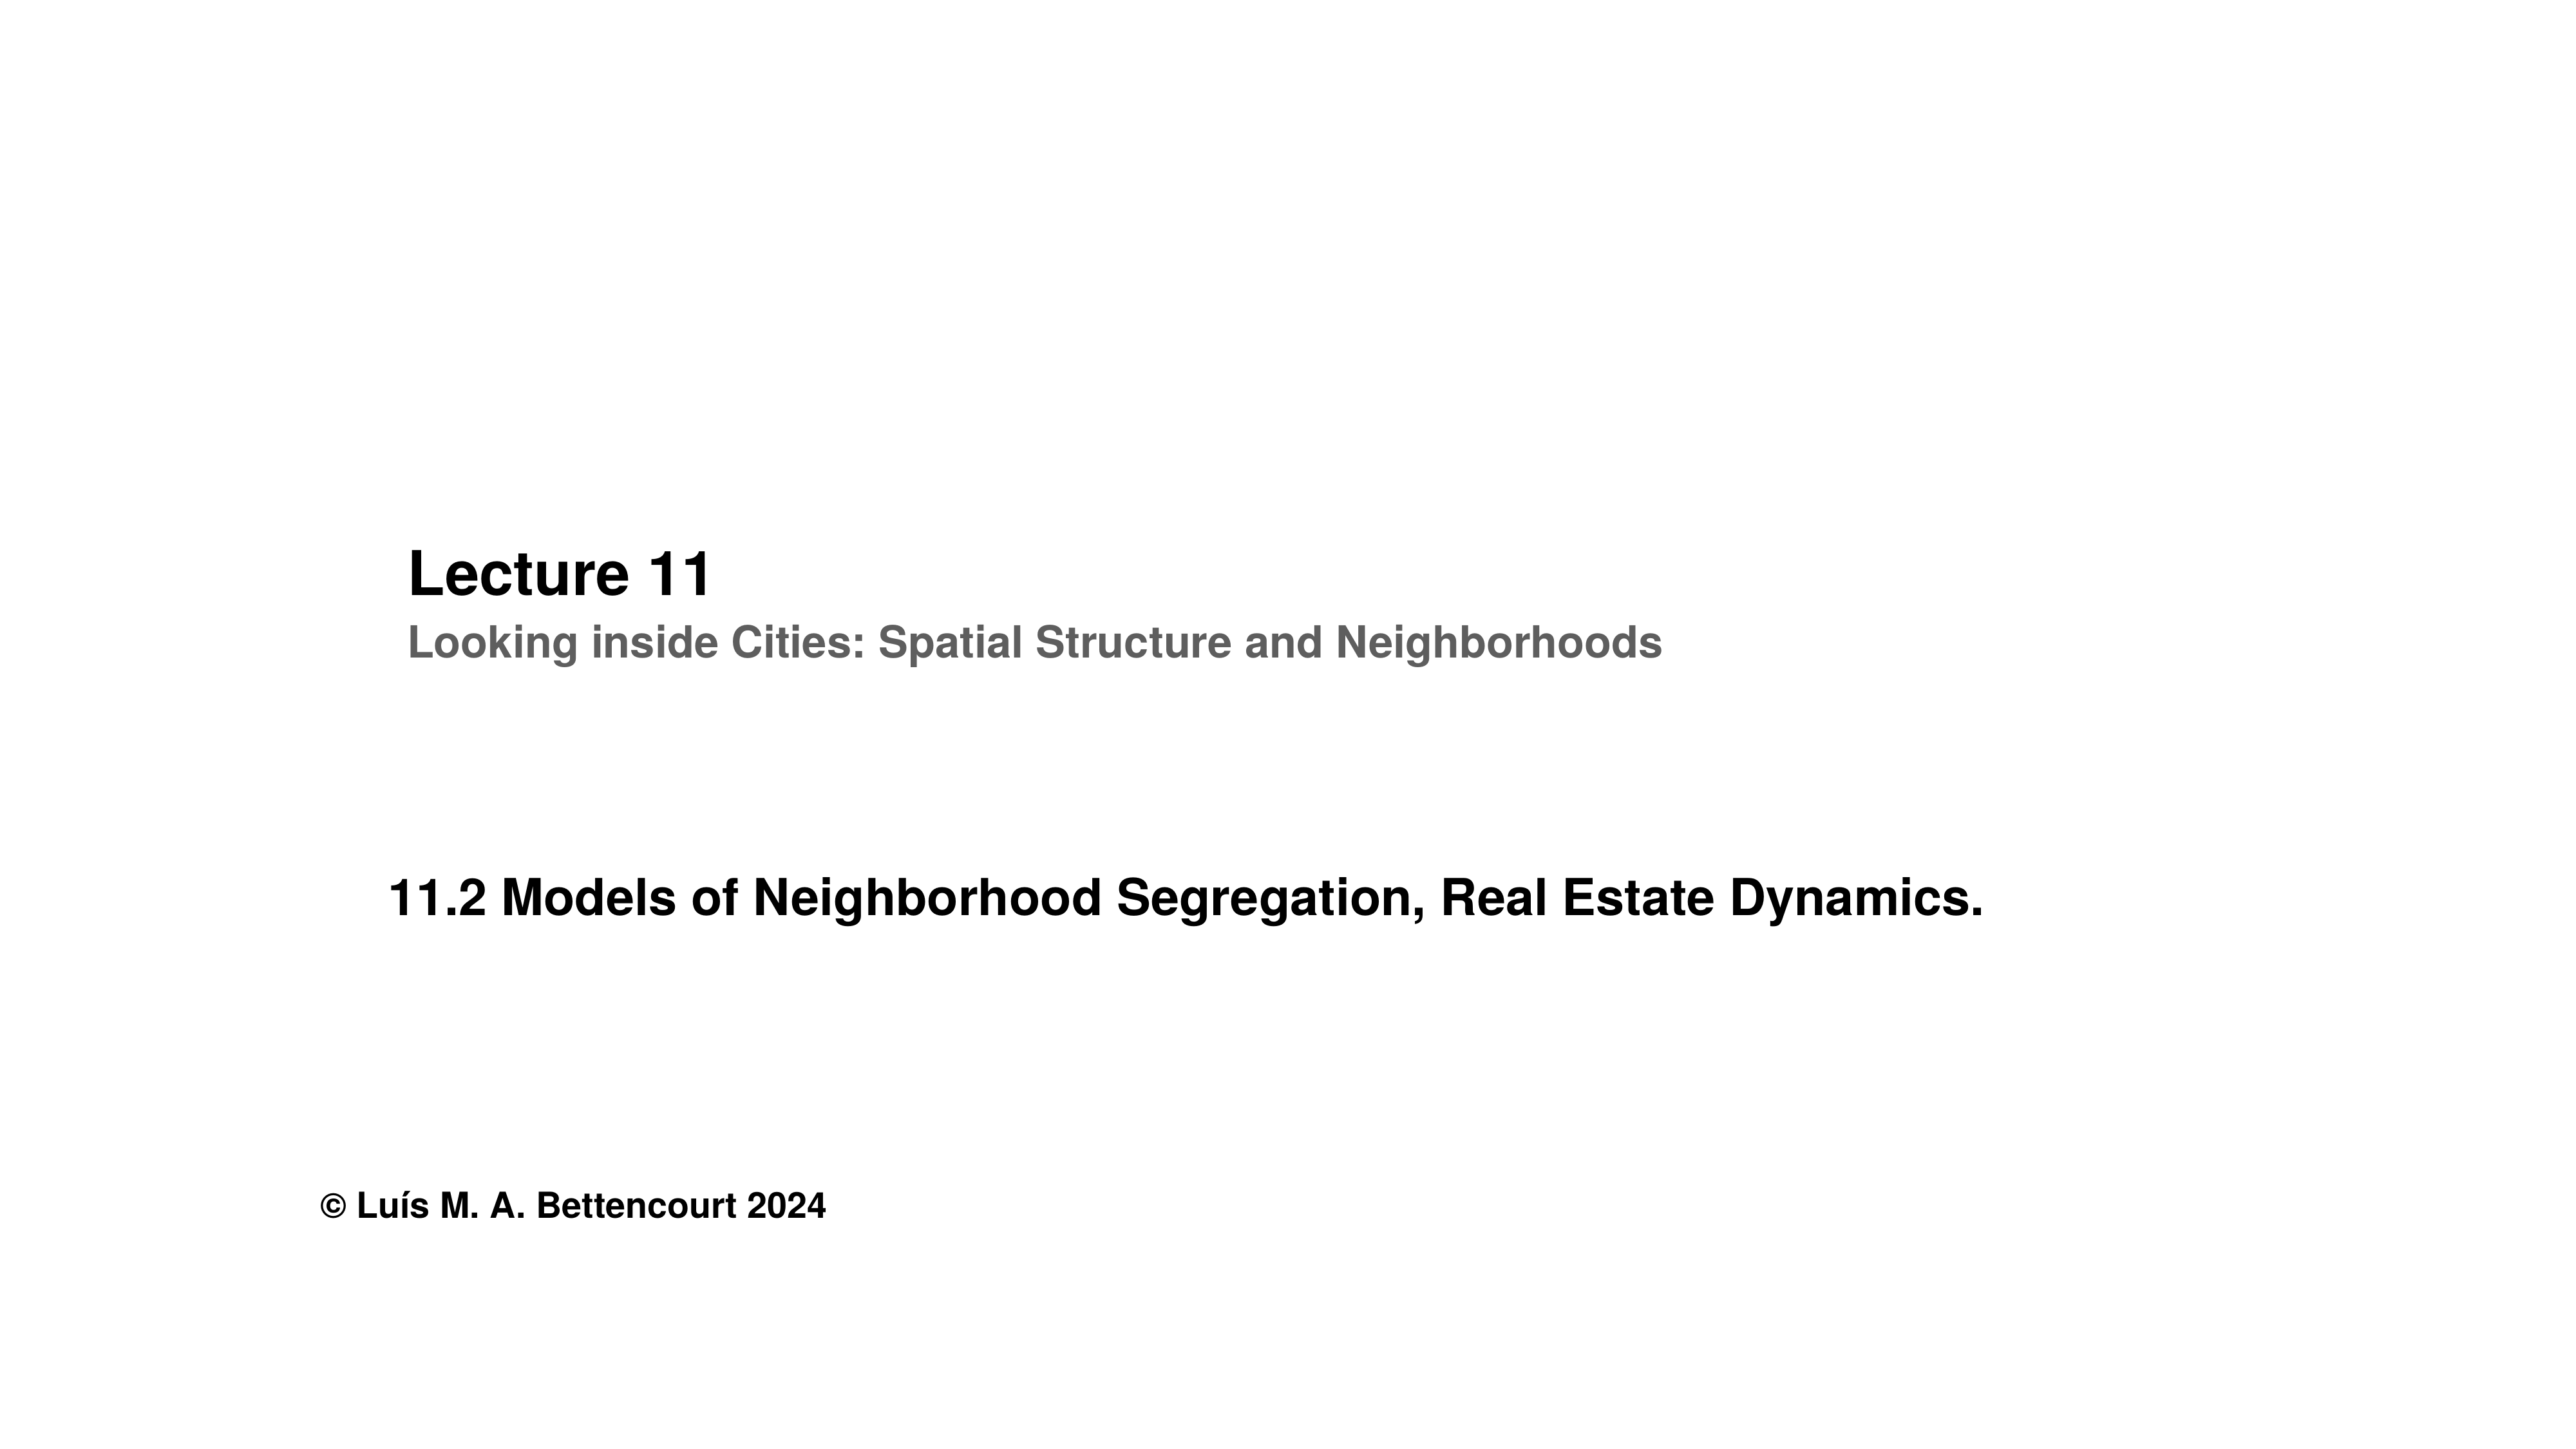

# Lecture 11
Looking inside Cities: Spatial Structure and Neighborhoods
11.2 Models of Neighborhood Segregation, Real Estate Dynamics.
© Luís M. A. Bettencourt 2024